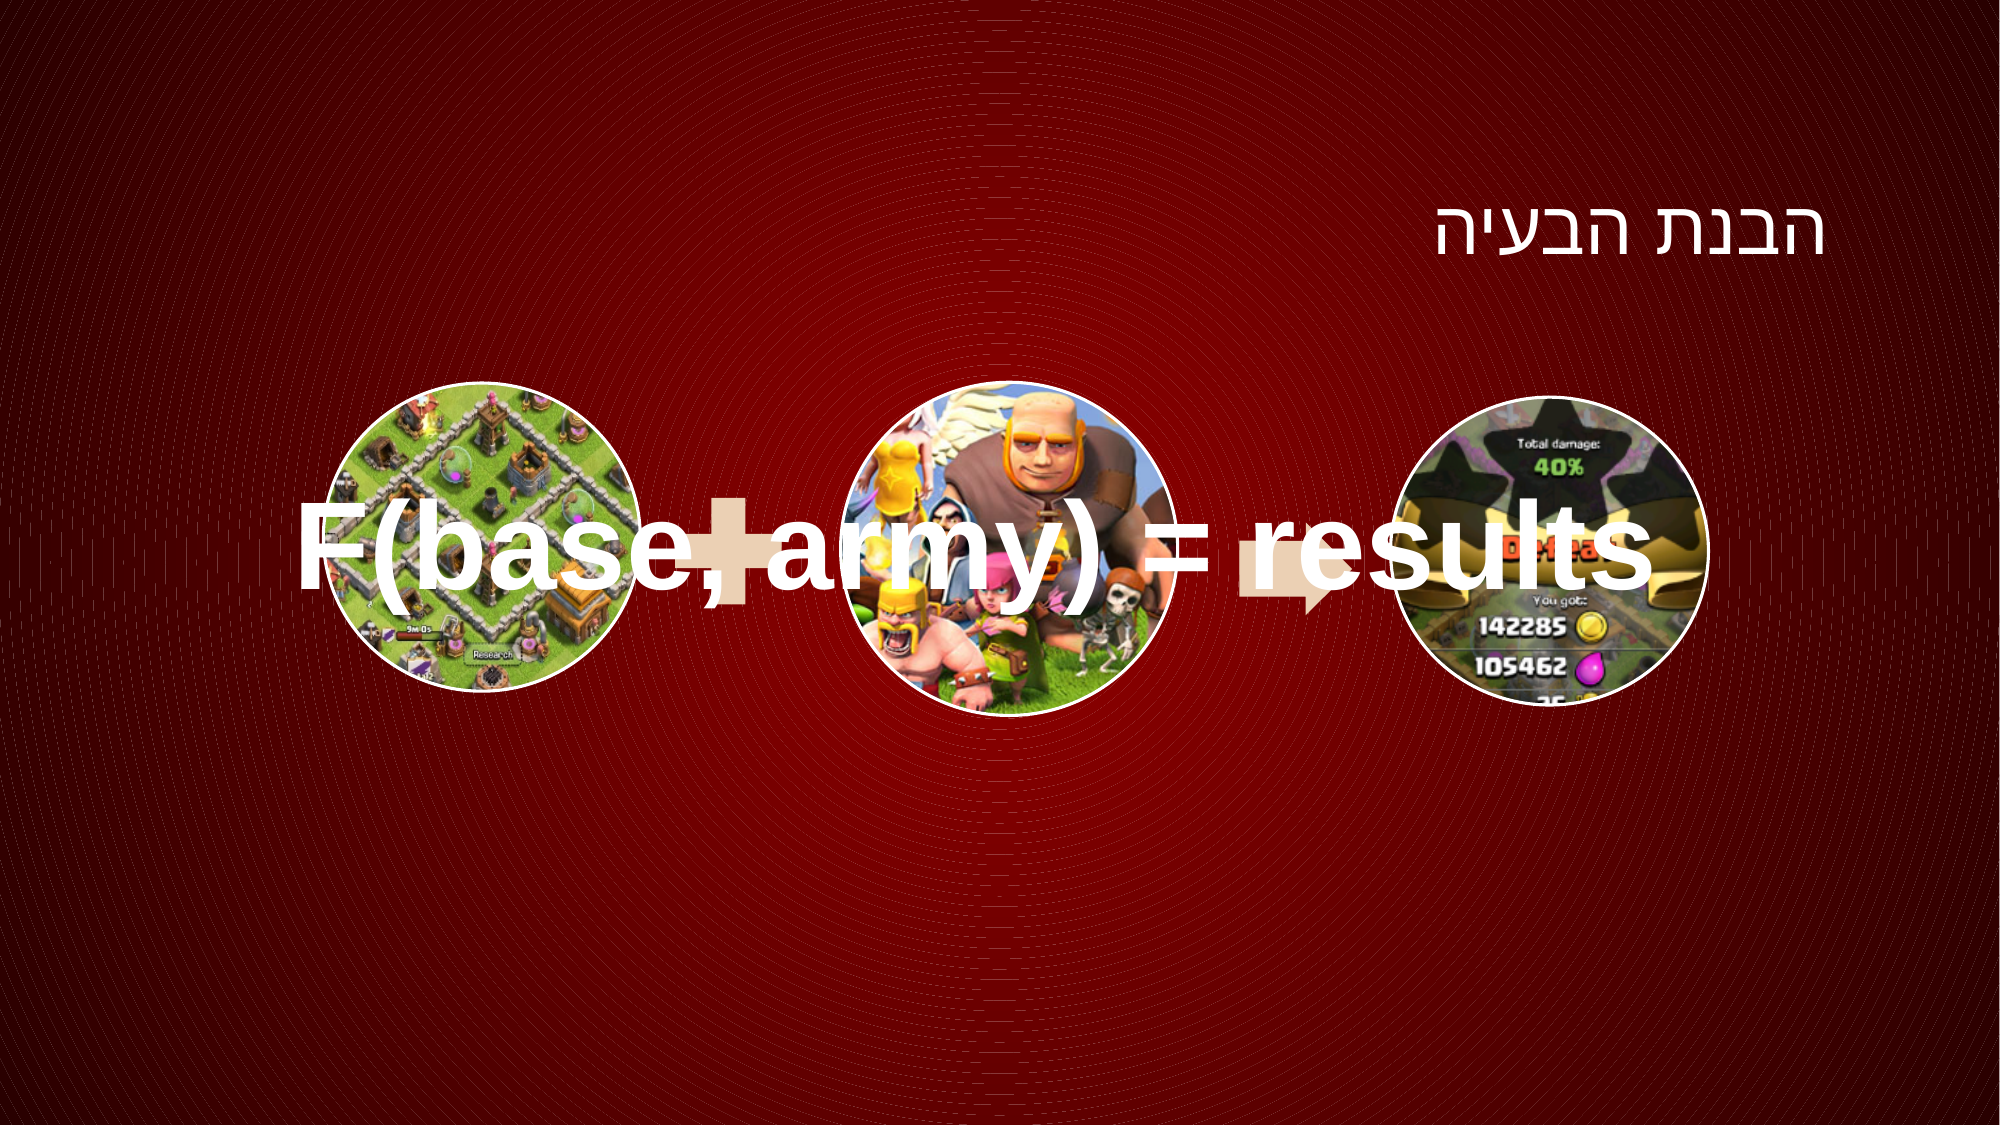

# הבנת הבעיה

F(base, army) = results